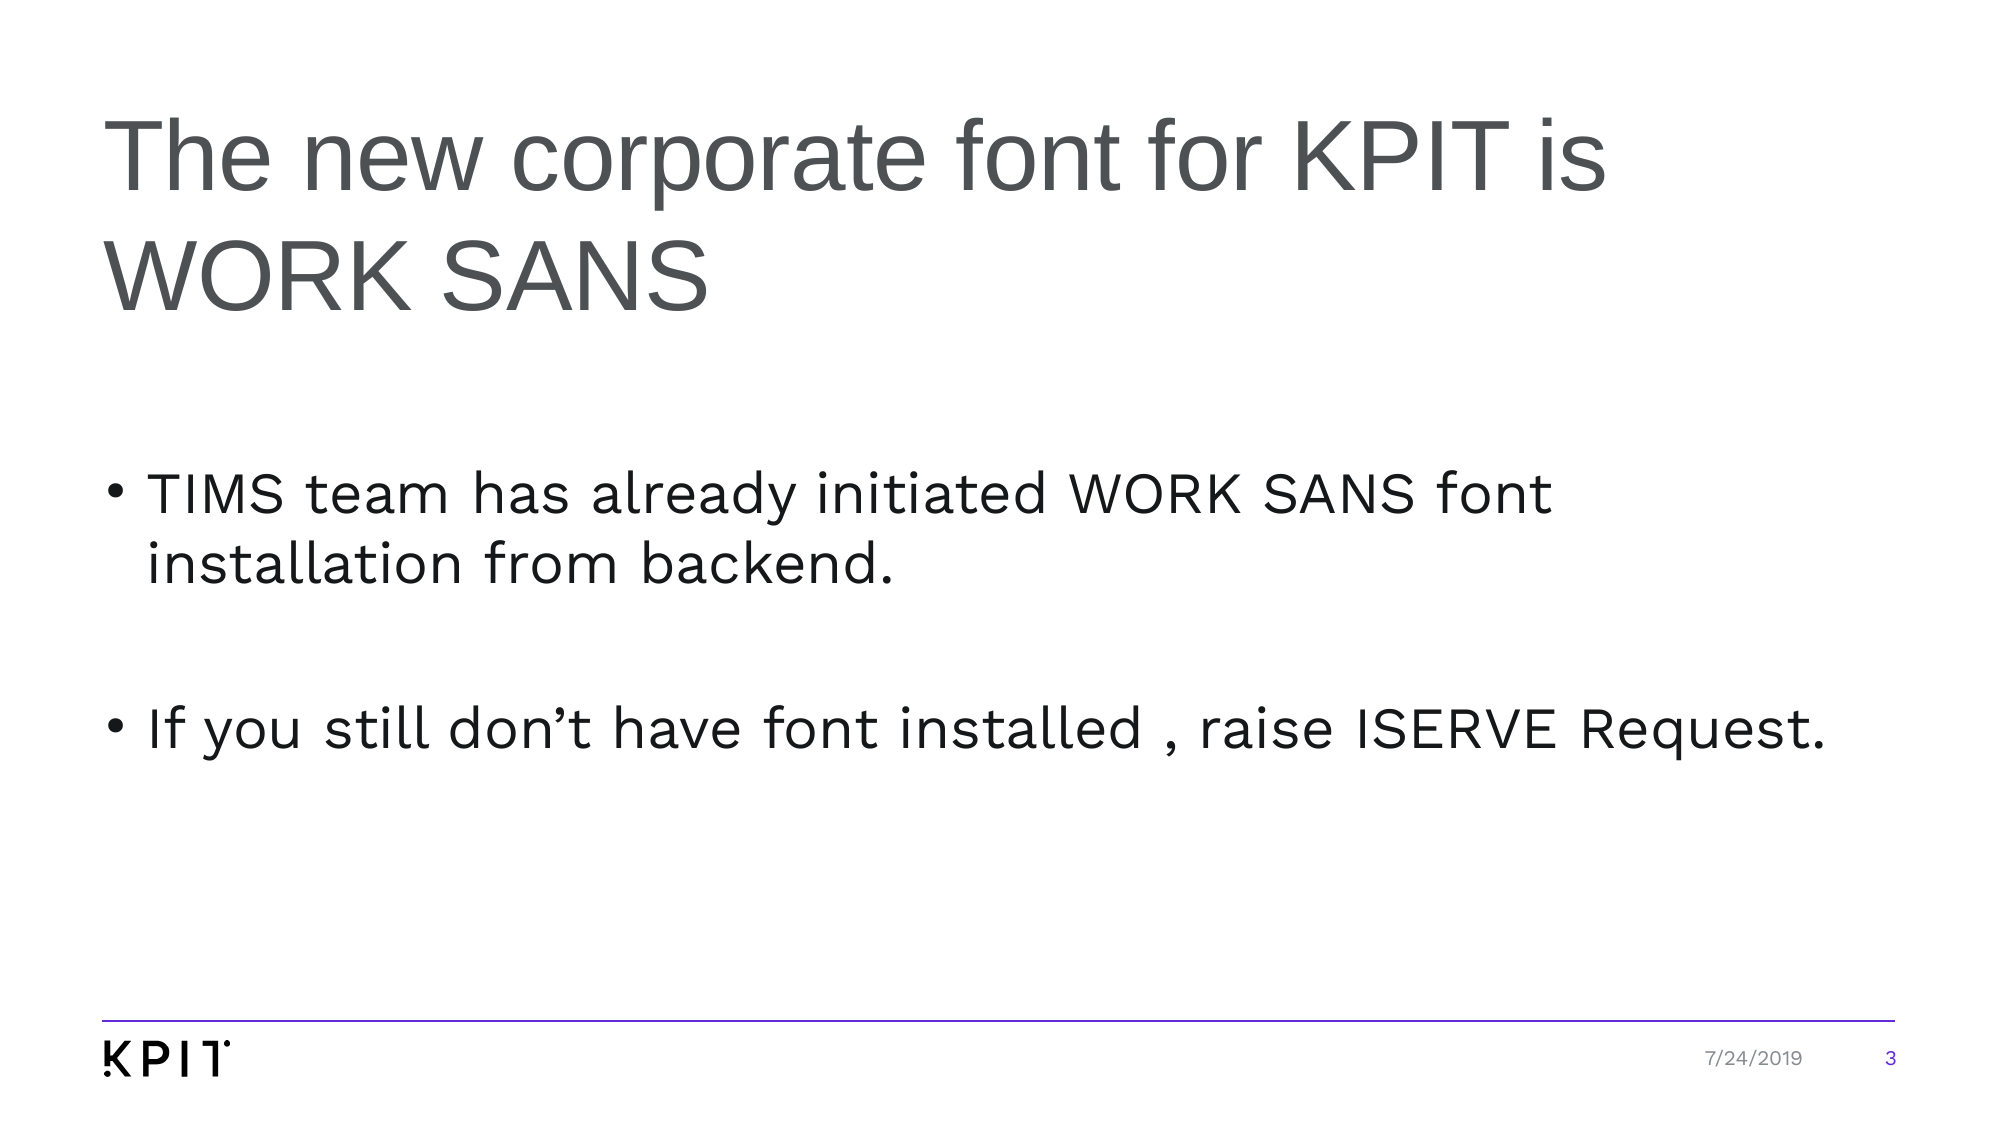

# The new corporate font for KPIT is WORK SANS
TIMS team has already initiated WORK SANS font installation from backend.

If you still don’t have font installed , raise ISERVE Request.
3
7/24/2019